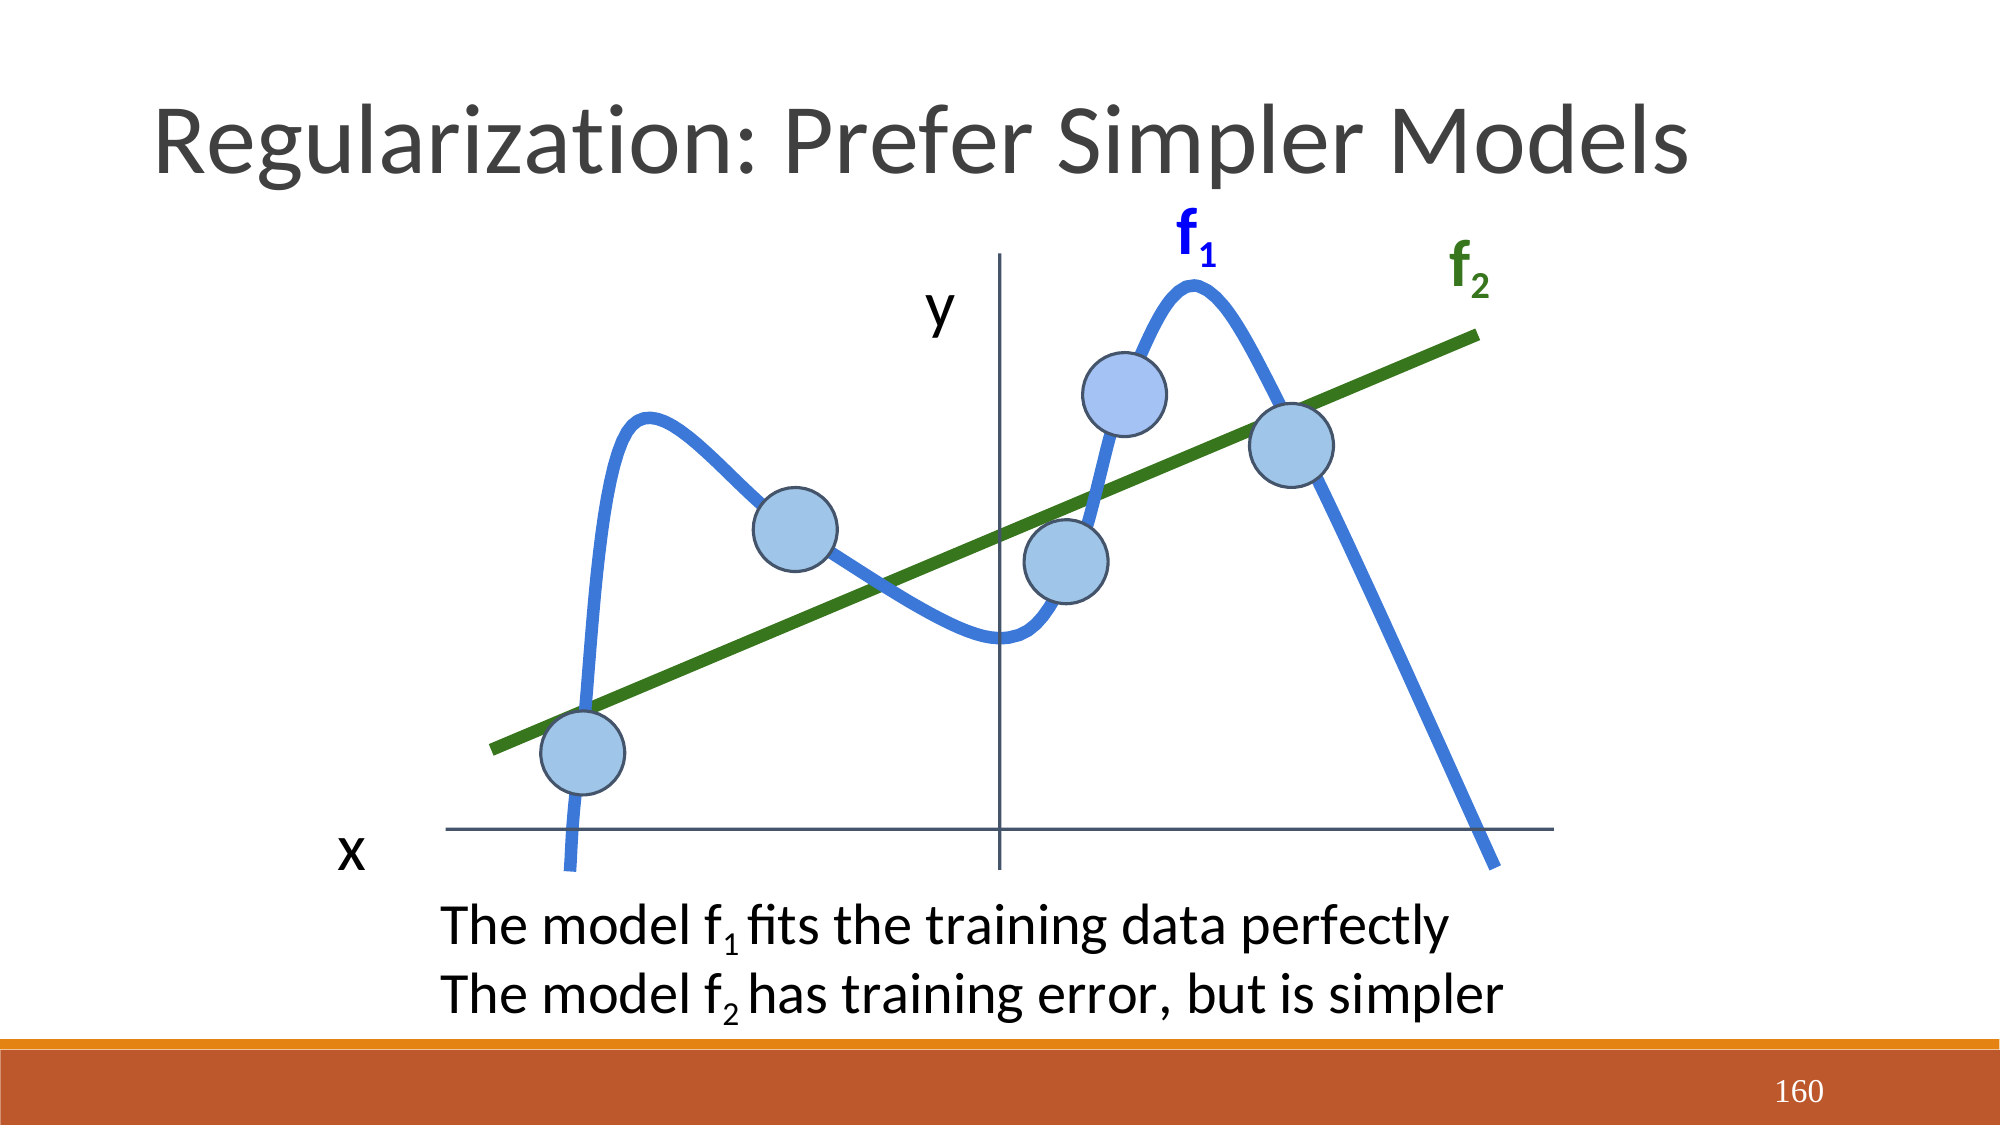

Regularization: Prefer Simpler Models
f1
f2

y

x
The model f1 fits the training data perfectly The model f2 has training error, but is simpler

160